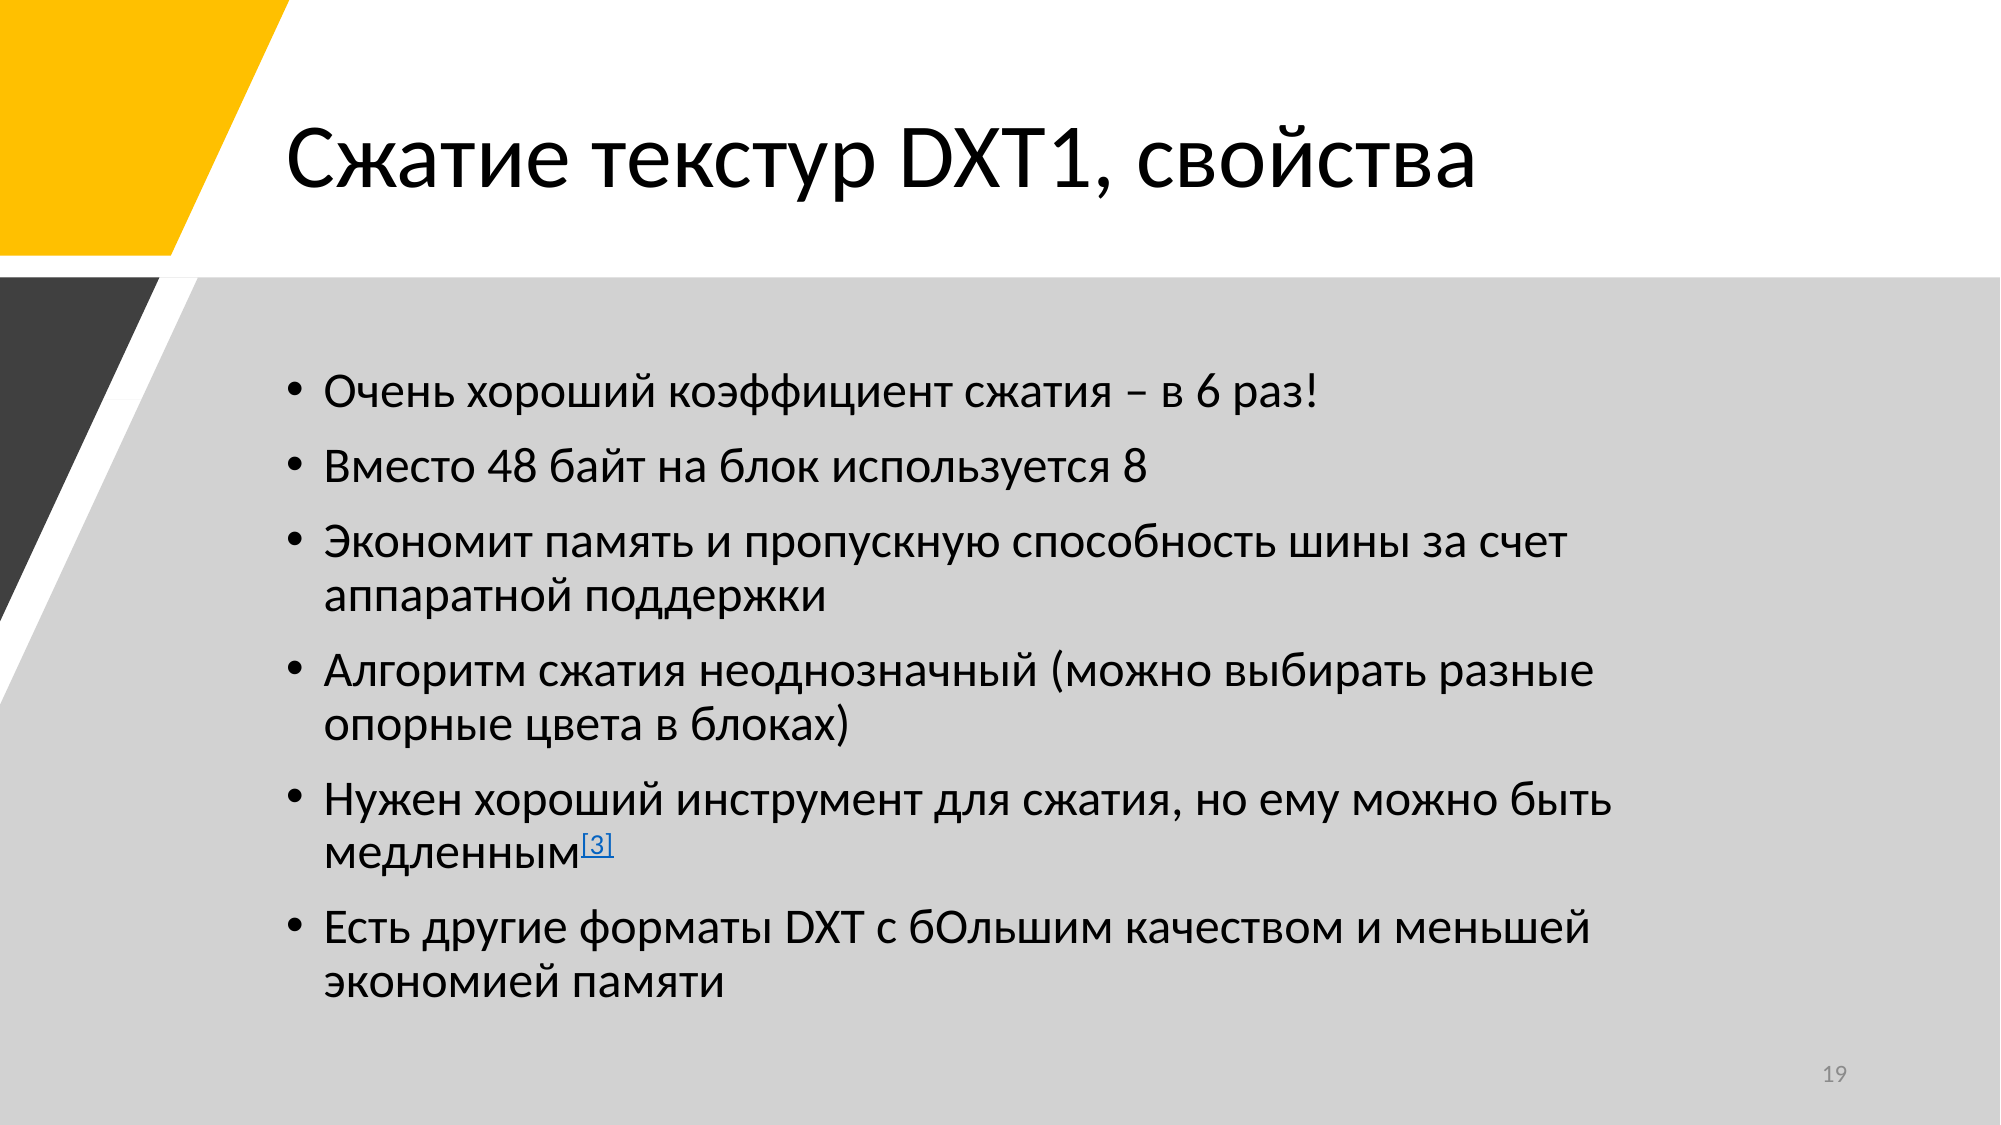

# Сжатие текстур DXT1, свойства

Очень хороший коэффициент сжатия – в 6 раз!
Вместо 48 байт на блок используется 8
Экономит память и пропускную способность шины за счет аппаратной поддержки
Алгоритм сжатия неоднозначный (можно выбирать разные опорные цвета в блоках)
Нужен хороший инструмент для сжатия, но ему можно быть медленным[3]
Есть другие форматы DXT с бОльшим качеством и меньшей экономией памяти
19